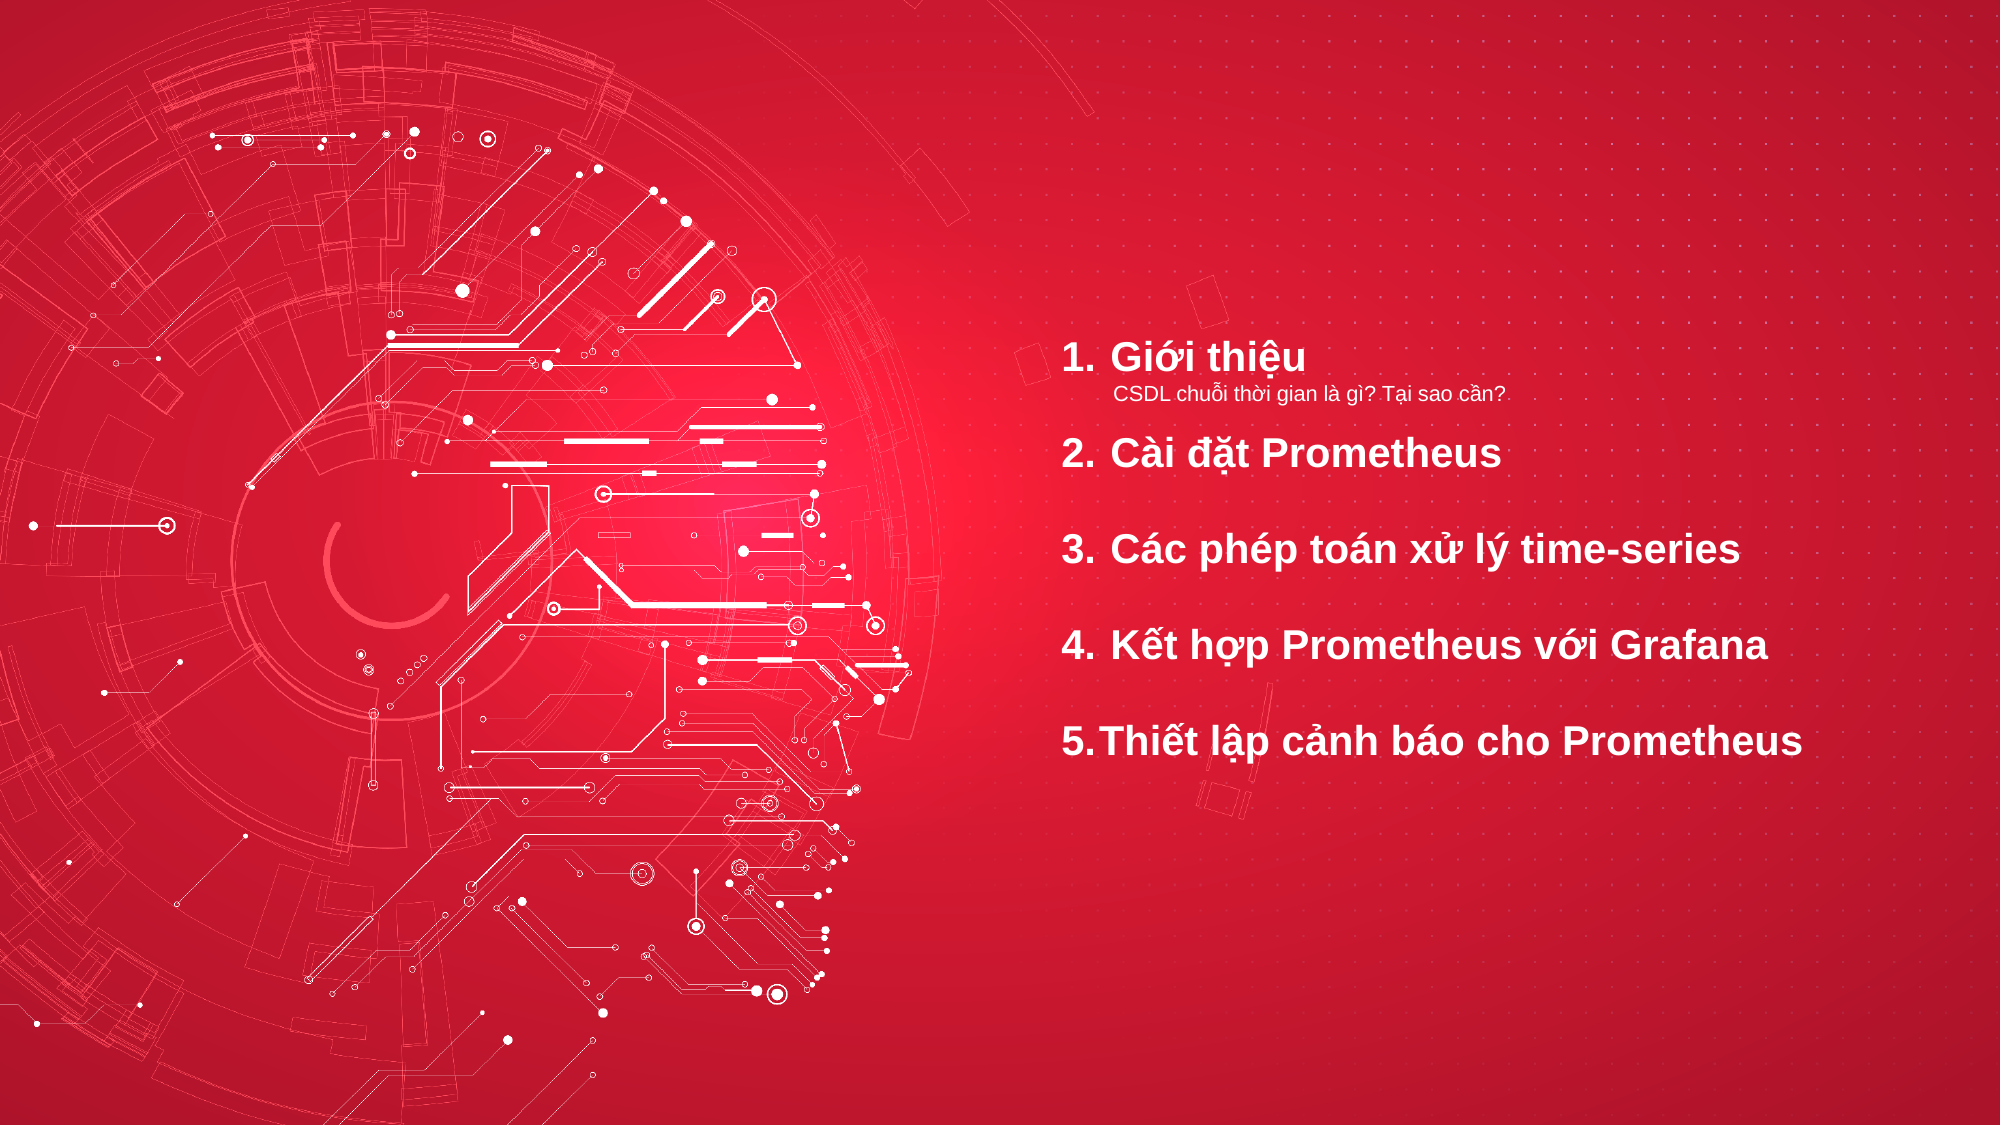

Giới thiệu
 Cài đặt Prometheus
 Các phép toán xử lý time-series
 Kết hợp Prometheus với Grafana
Thiết lập cảnh báo cho Prometheus
CSDL chuỗi thời gian là gì? Tại sao cần?